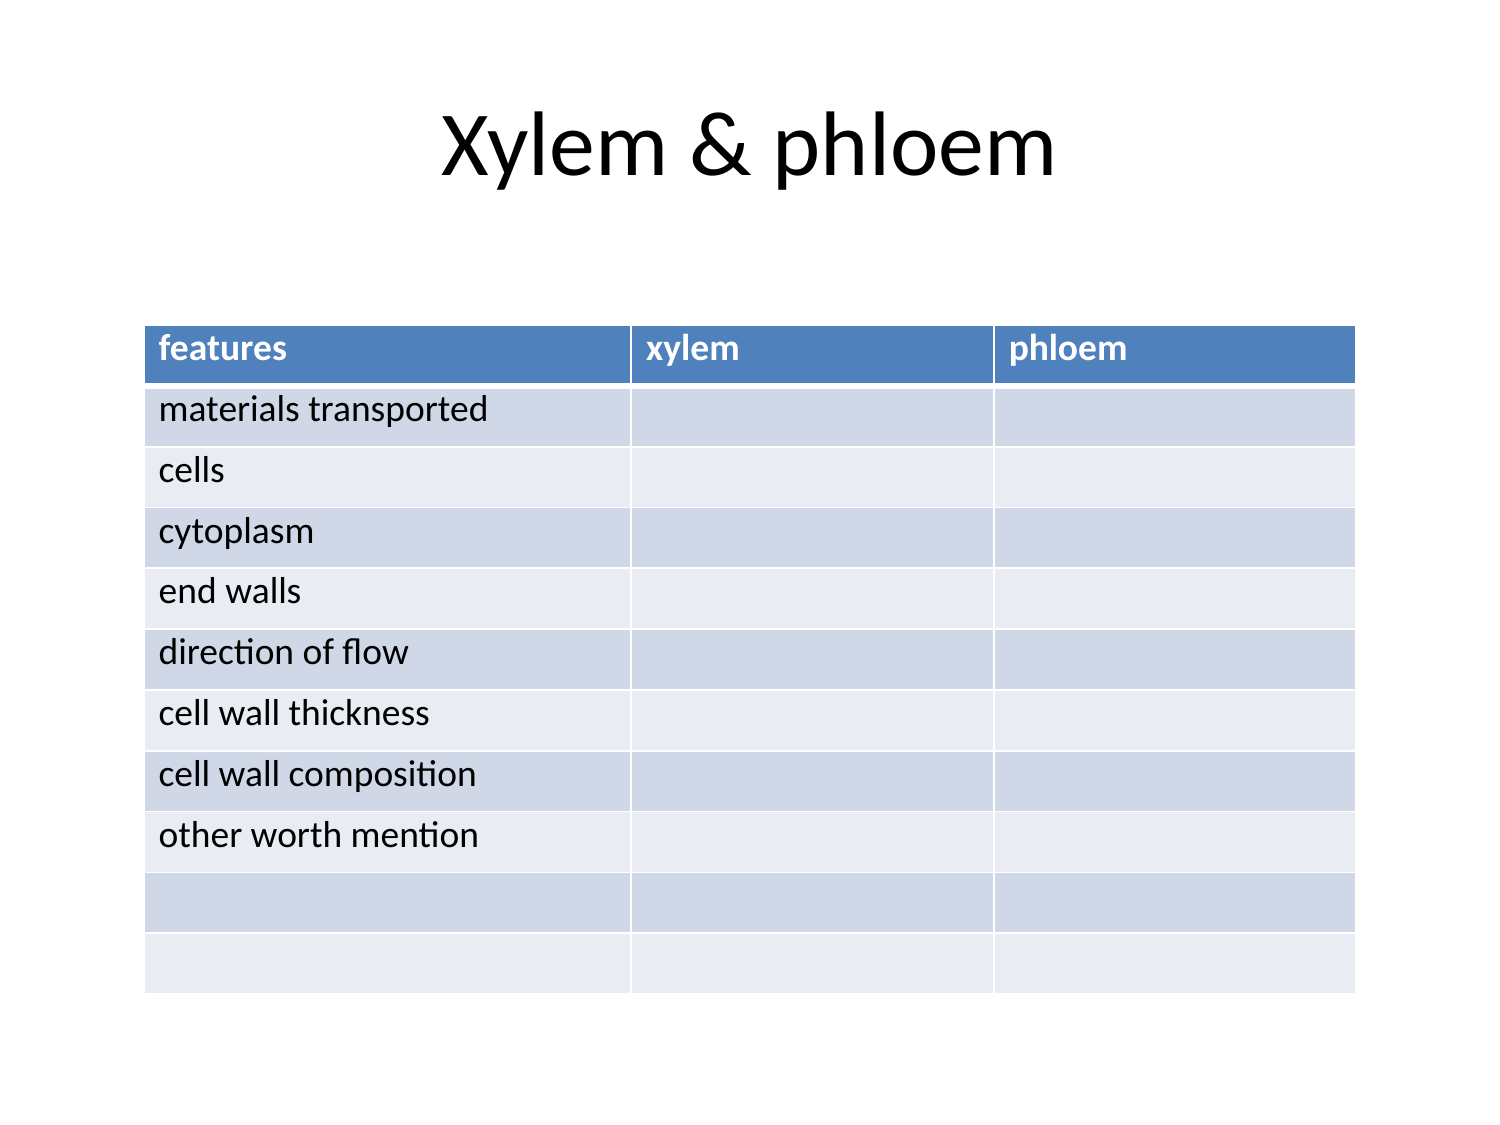

# Xylem & phloem
| features | xylem | phloem |
| --- | --- | --- |
| materials transported |  |  |
| cells |  |  |
| cytoplasm |  |  |
| end walls |  |  |
| direction of flow |  |  |
| cell wall thickness |  |  |
| cell wall composition |  |  |
| other worth mention |  |  |
|  |  |  |
|  |  |  |